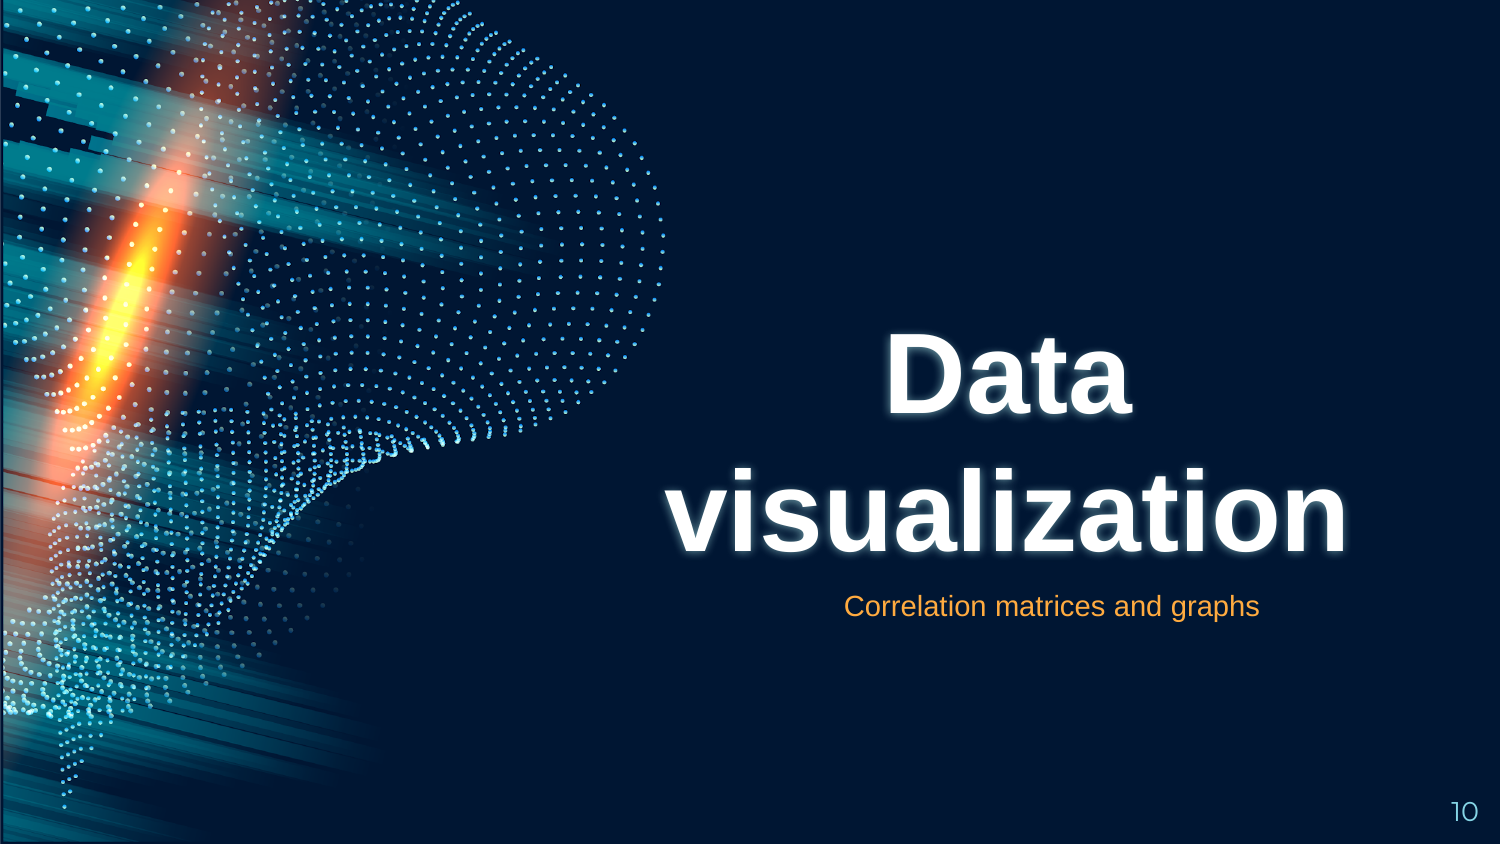

# Data visualization
Correlation matrices and graphs
10